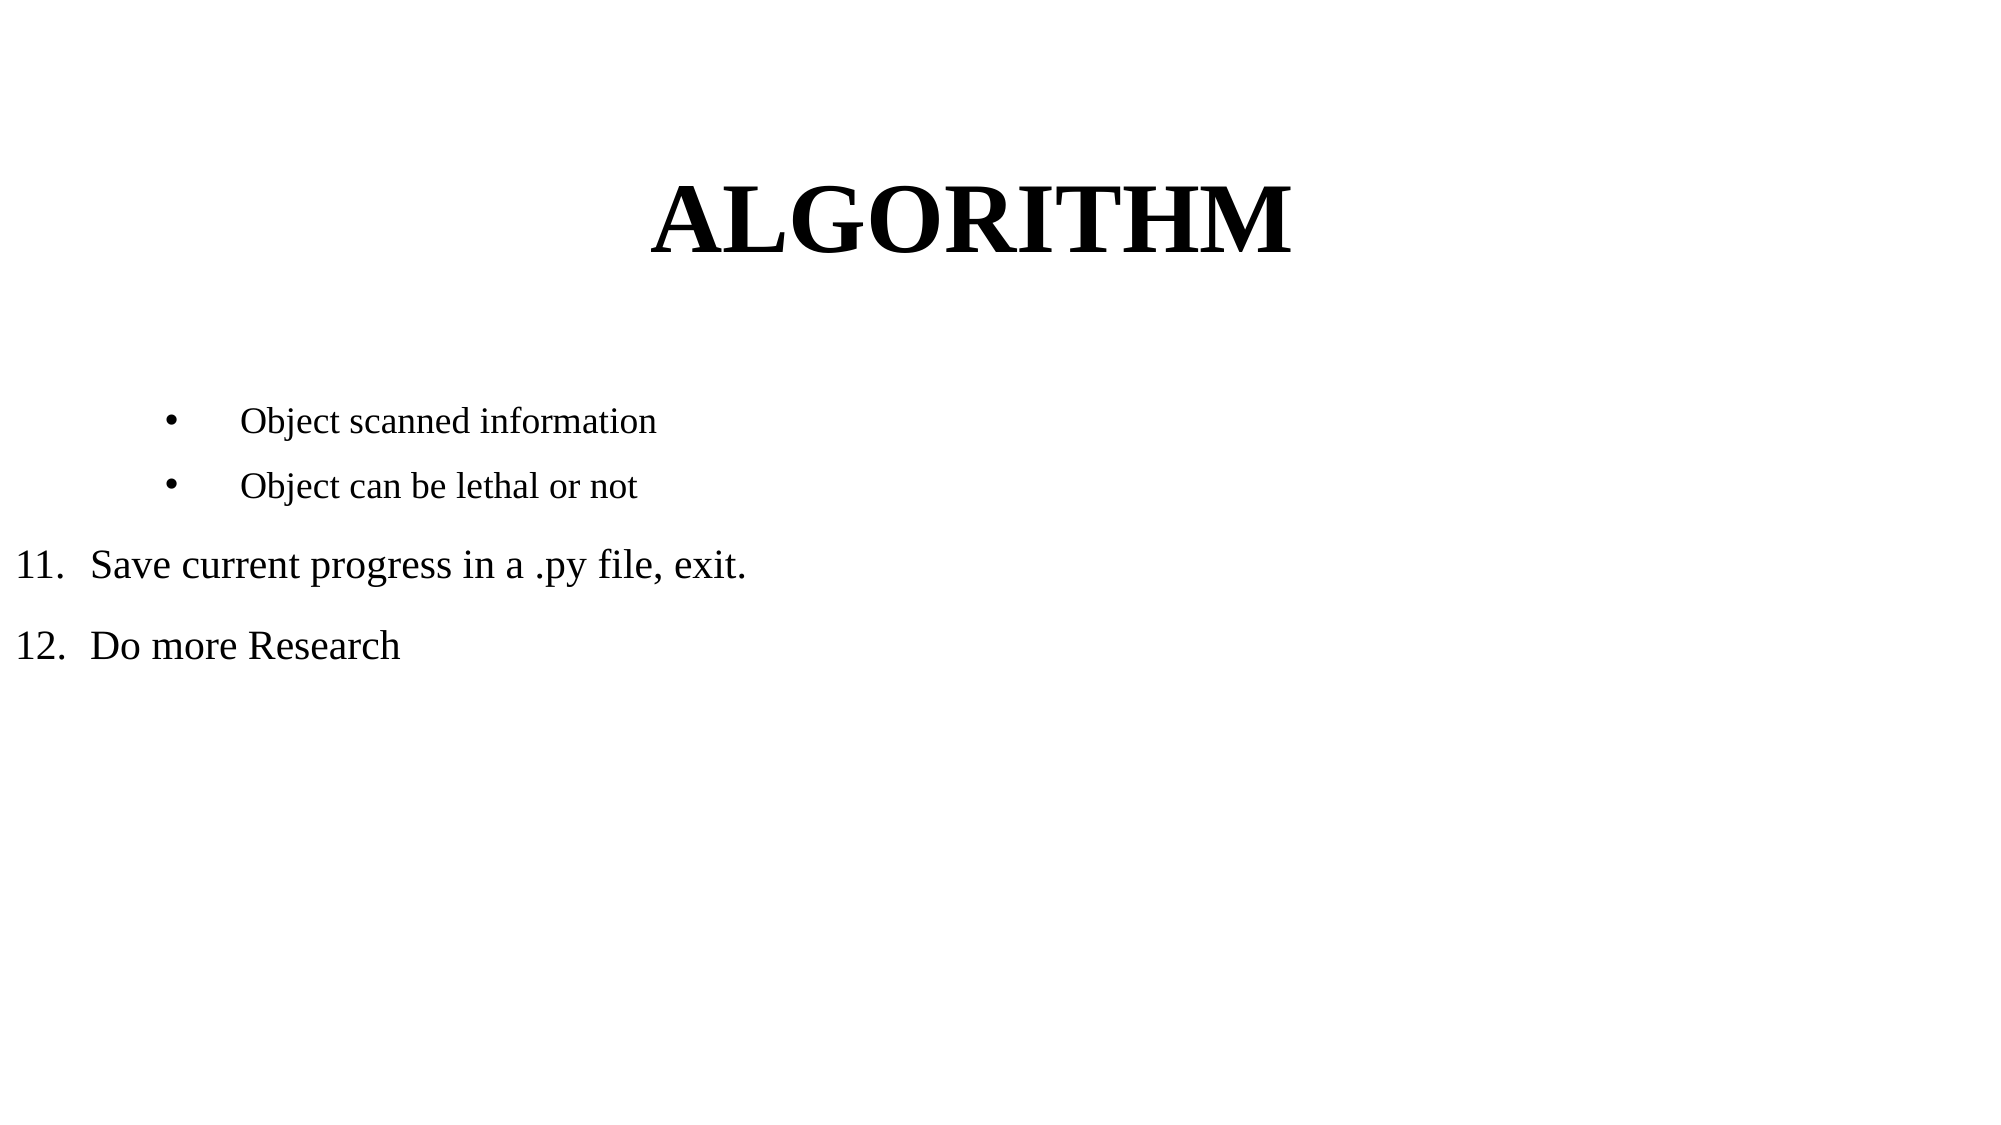

# Algorithm

Object scanned information
Object can be lethal or not
Save current progress in a .py file, exit.
Do more Research